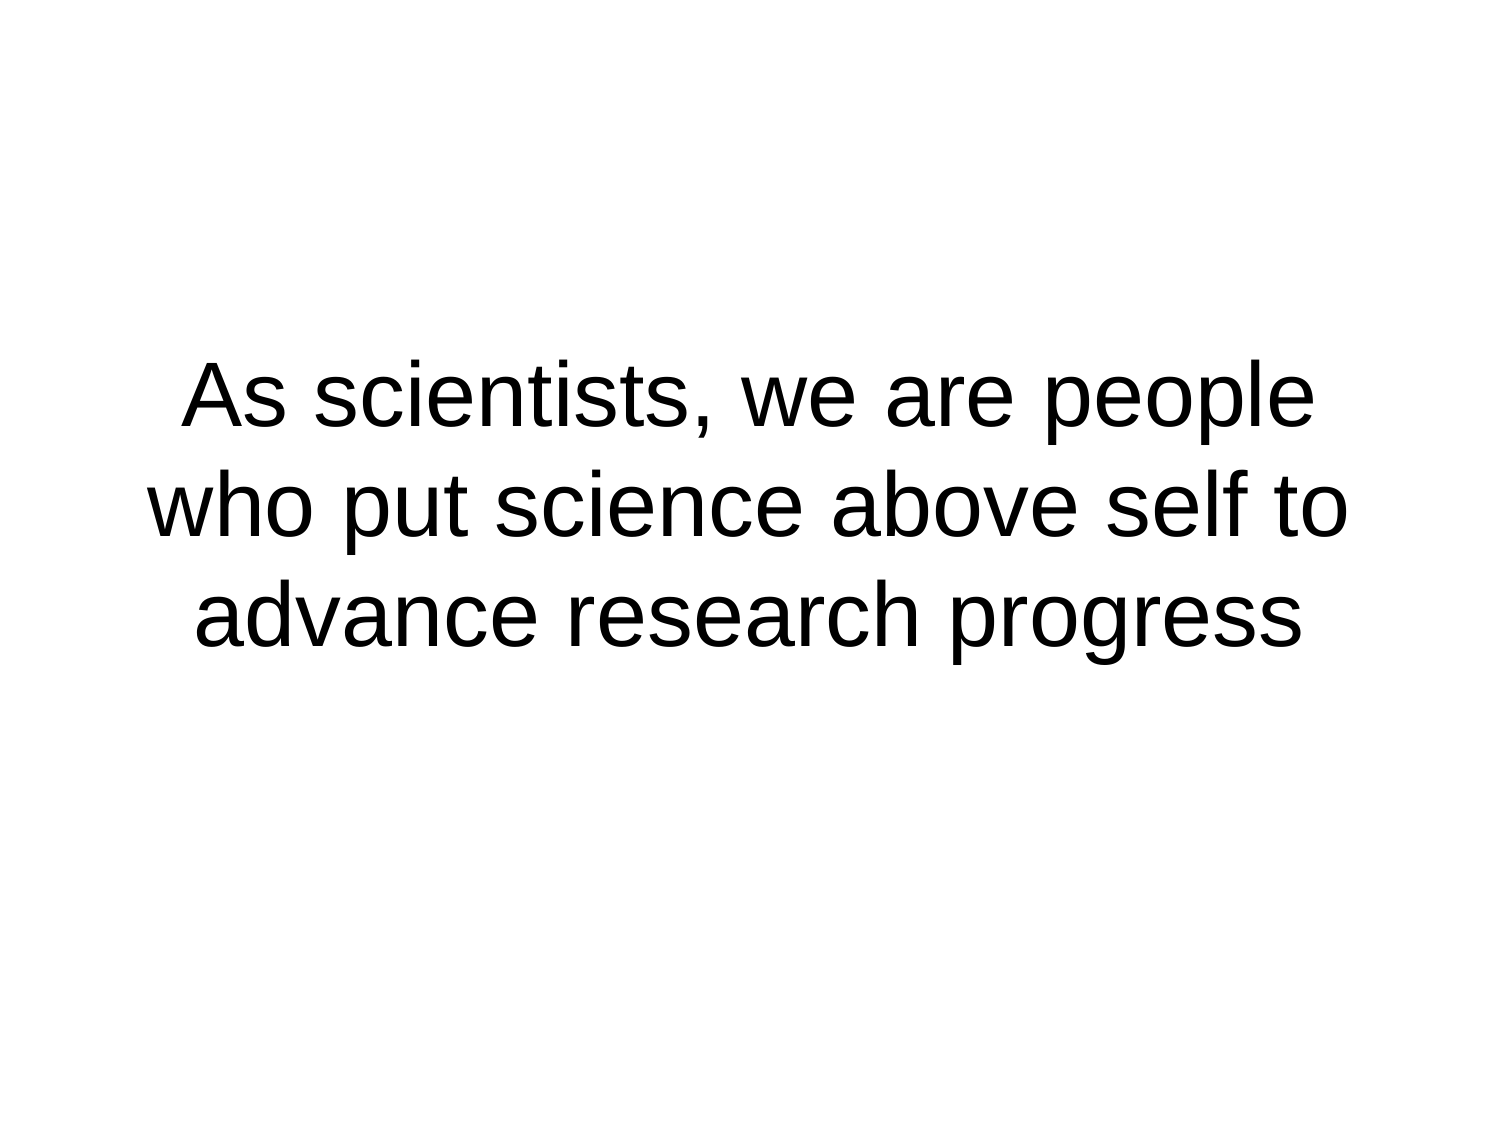

# As scientists, we are people who put science above self to advance research progress